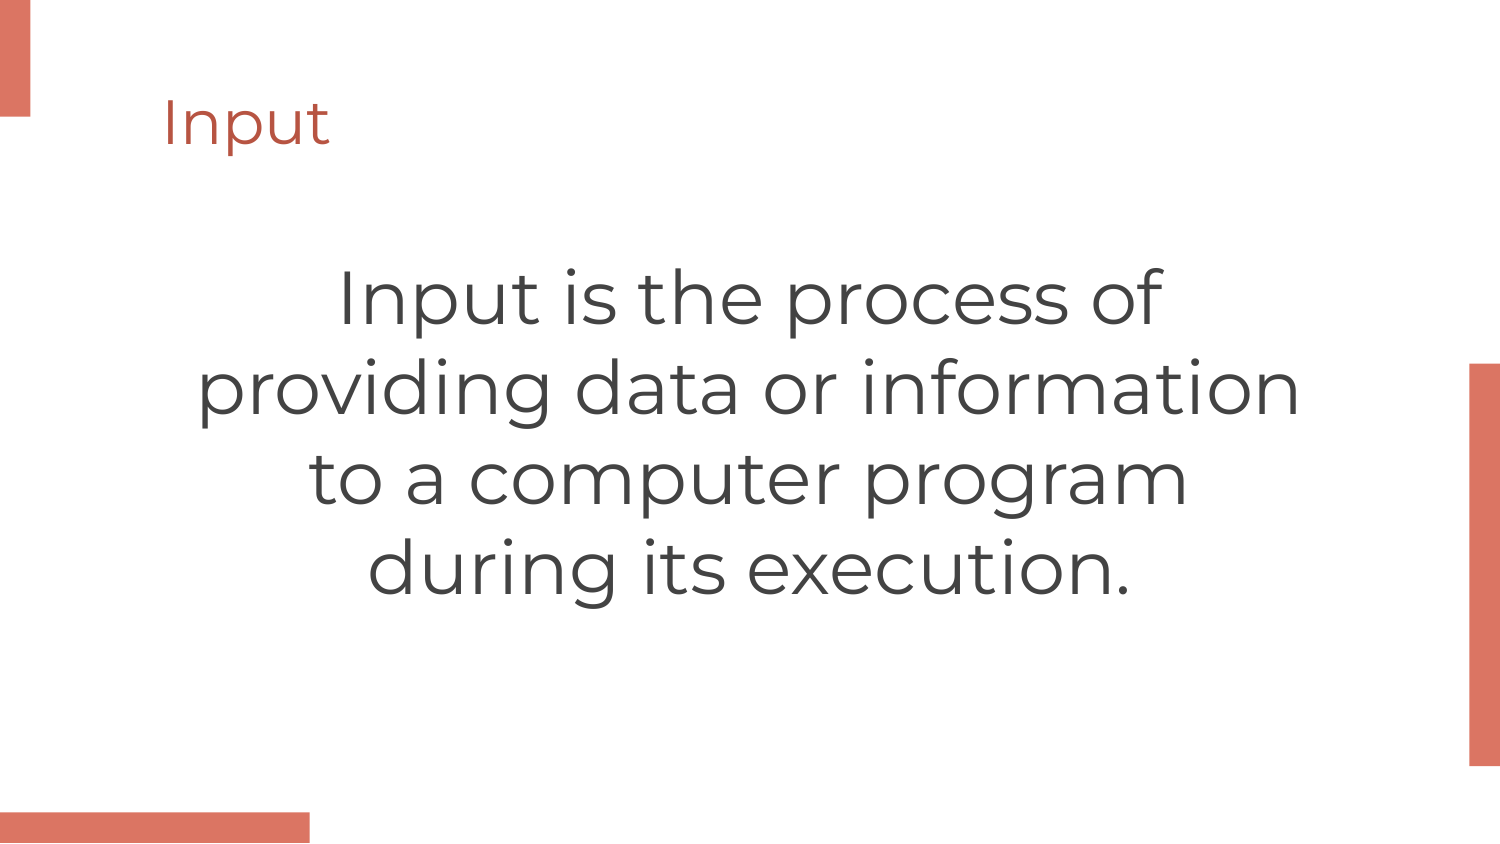

Input
Input is the process of providing data or information to a computer program during its execution.